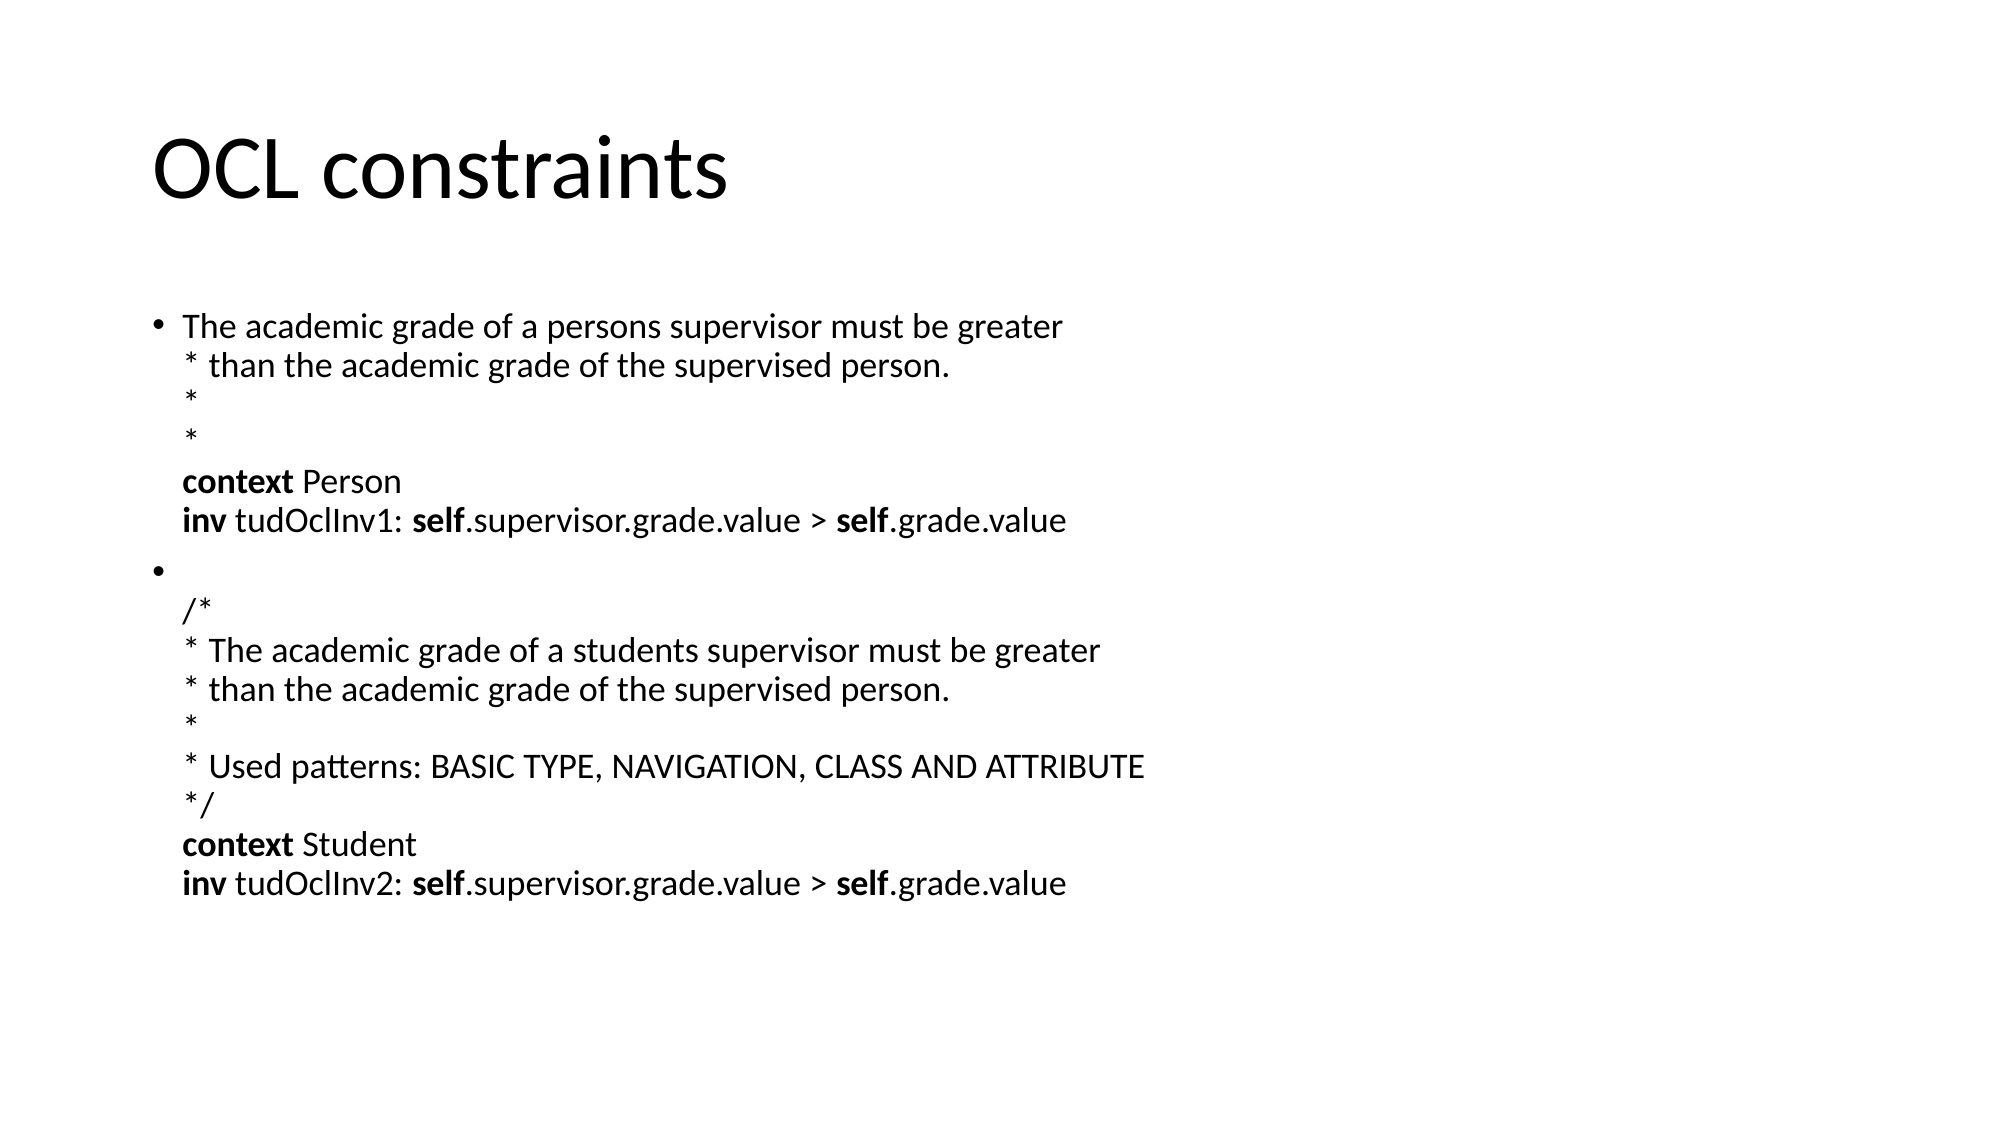

# OCL constraints
The academic grade of a persons supervisor must be greater
* than the academic grade of the supervised person.
*
*
context Person
inv tudOclInv1: self.supervisor.grade.value > self.grade.value
/*
* The academic grade of a students supervisor must be greater
* than the academic grade of the supervised person.
*
* Used patterns: BASIC TYPE, NAVIGATION, CLASS AND ATTRIBUTE
*/
context Student
inv tudOclInv2: self.supervisor.grade.value > self.grade.value